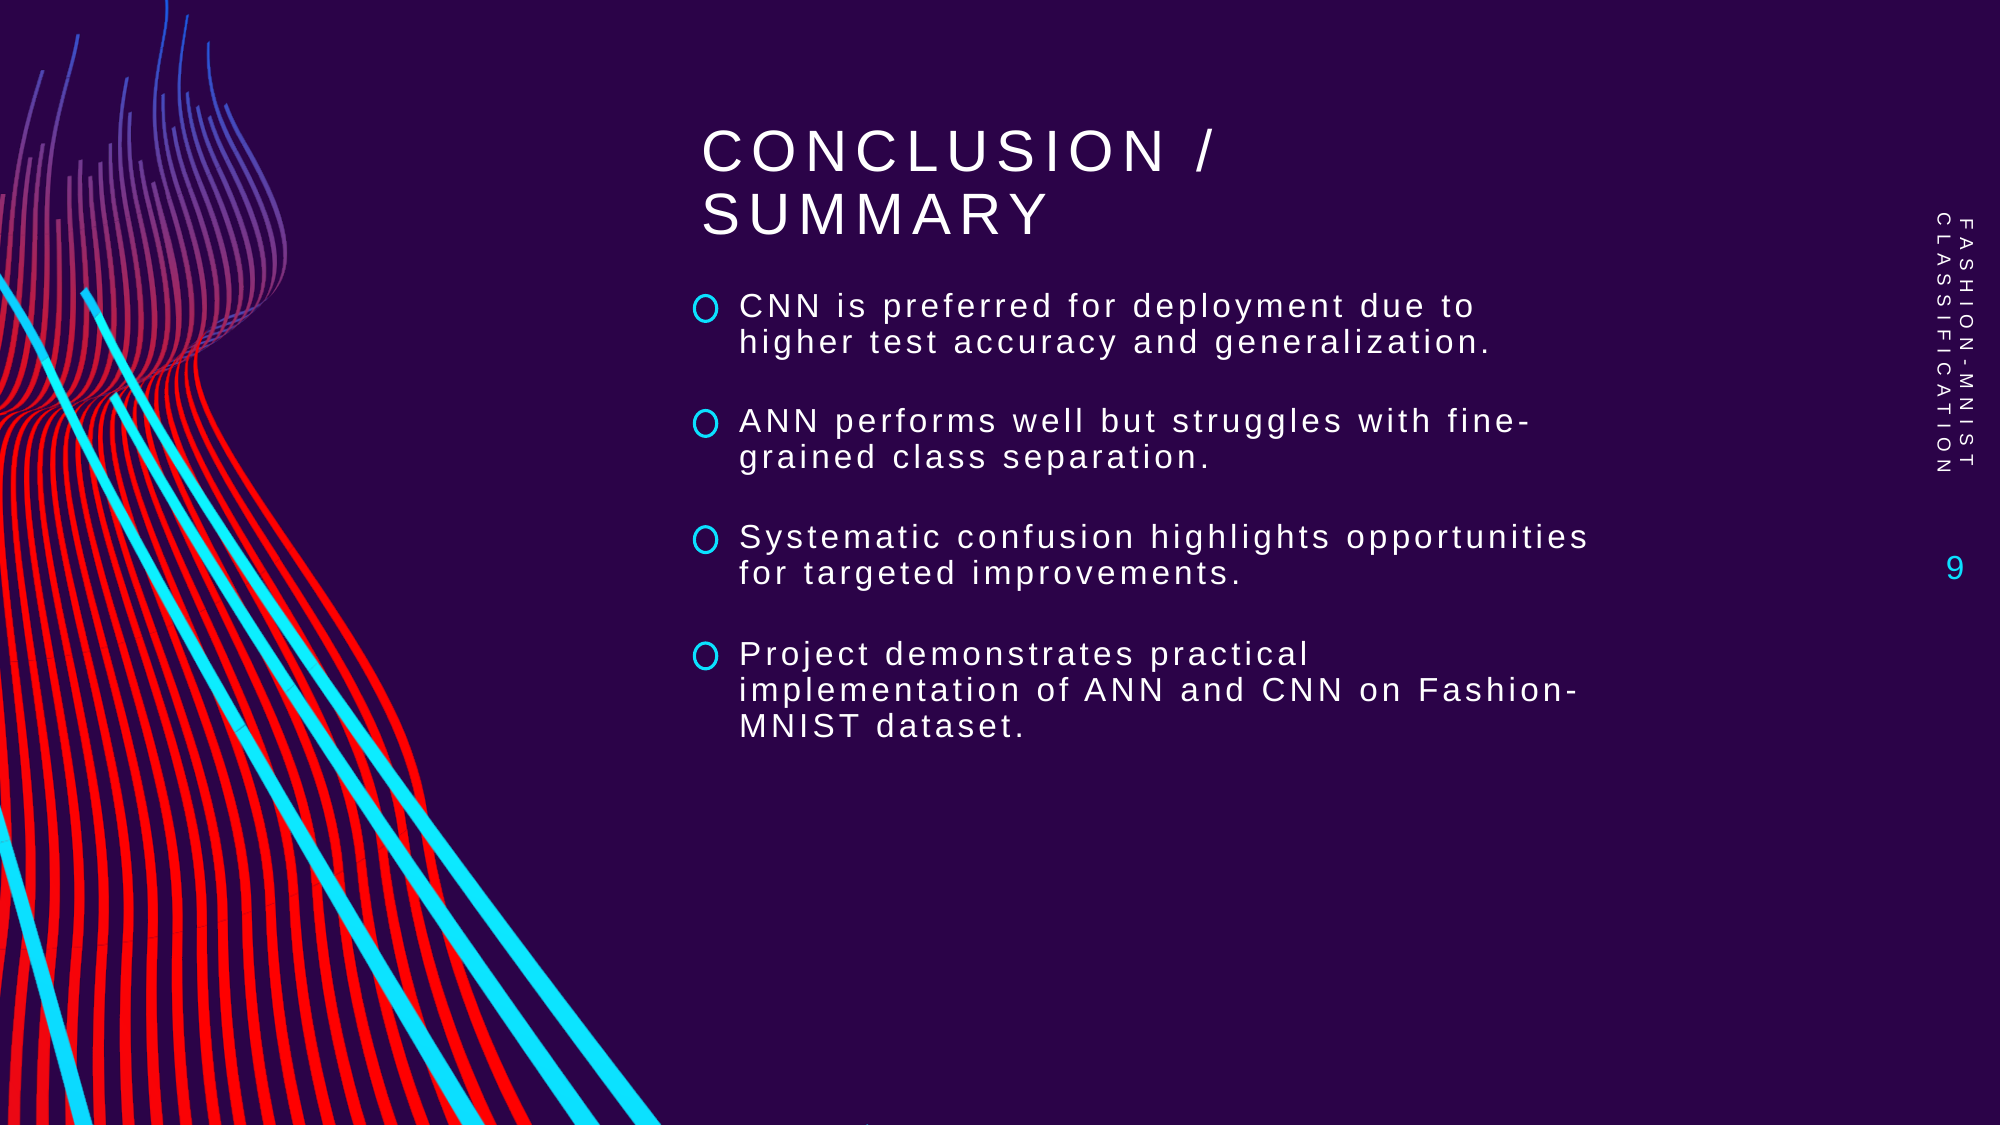

# Conclusion / Summary
Fashion-MNIST Classification
CNN is preferred for deployment due to higher test accuracy and generalization.

ANN performs well but struggles with fine-grained class separation.

Systematic confusion highlights opportunities for targeted improvements.
9

Project demonstrates practical implementation of ANN and CNN on Fashion-MNIST dataset.